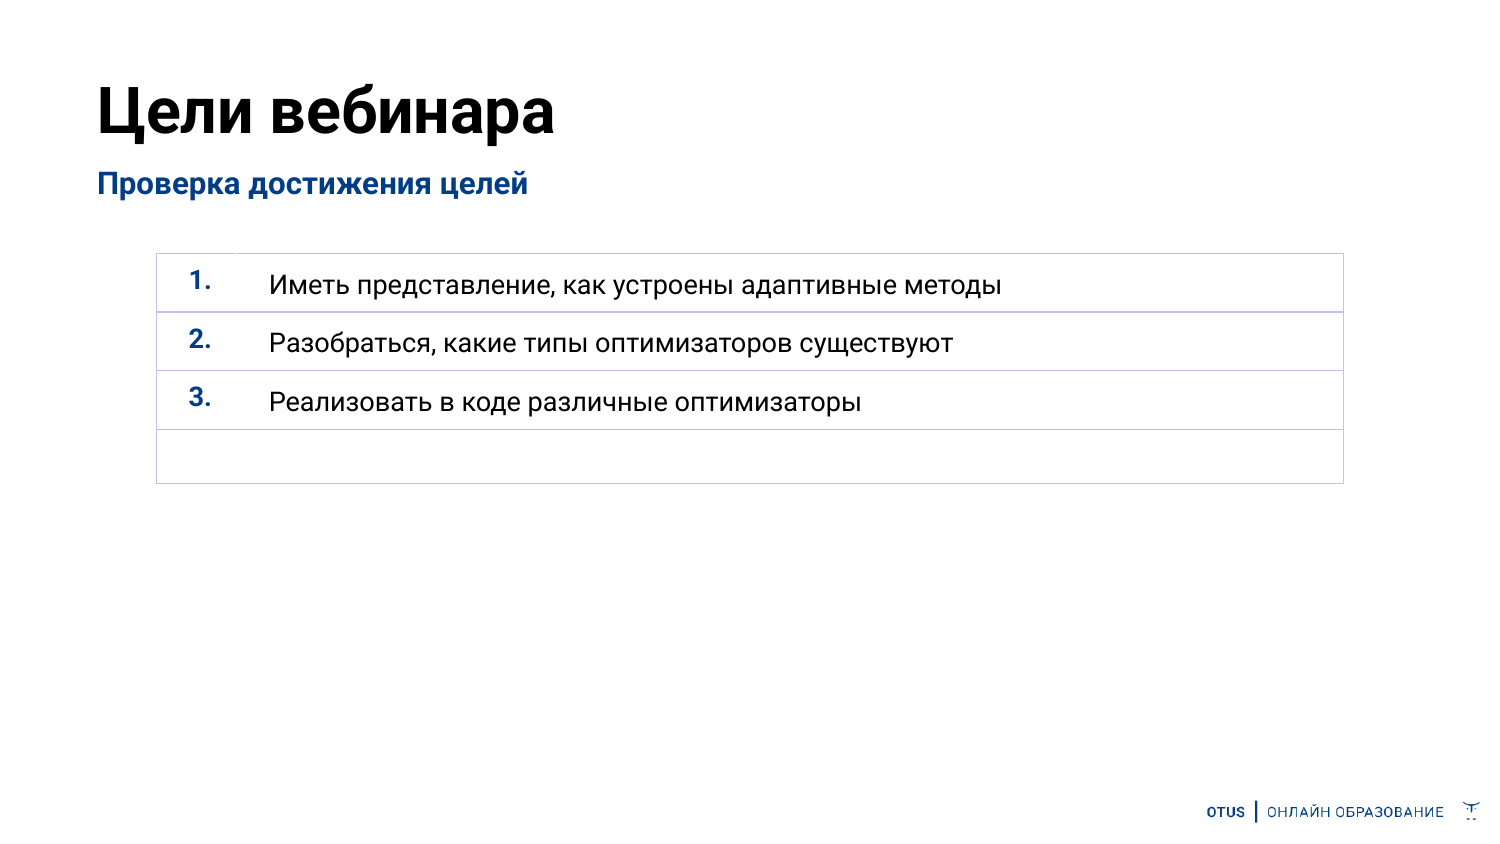

# Цели вебинара
Проверка достижения целей
| 1. | Иметь представление, как устроены адаптивные методы |
| --- | --- |
| 2. | Разобраться, какие типы оптимизаторов существуют |
| 3. | Реализовать в коде различные оптимизаторы |
|  |  |